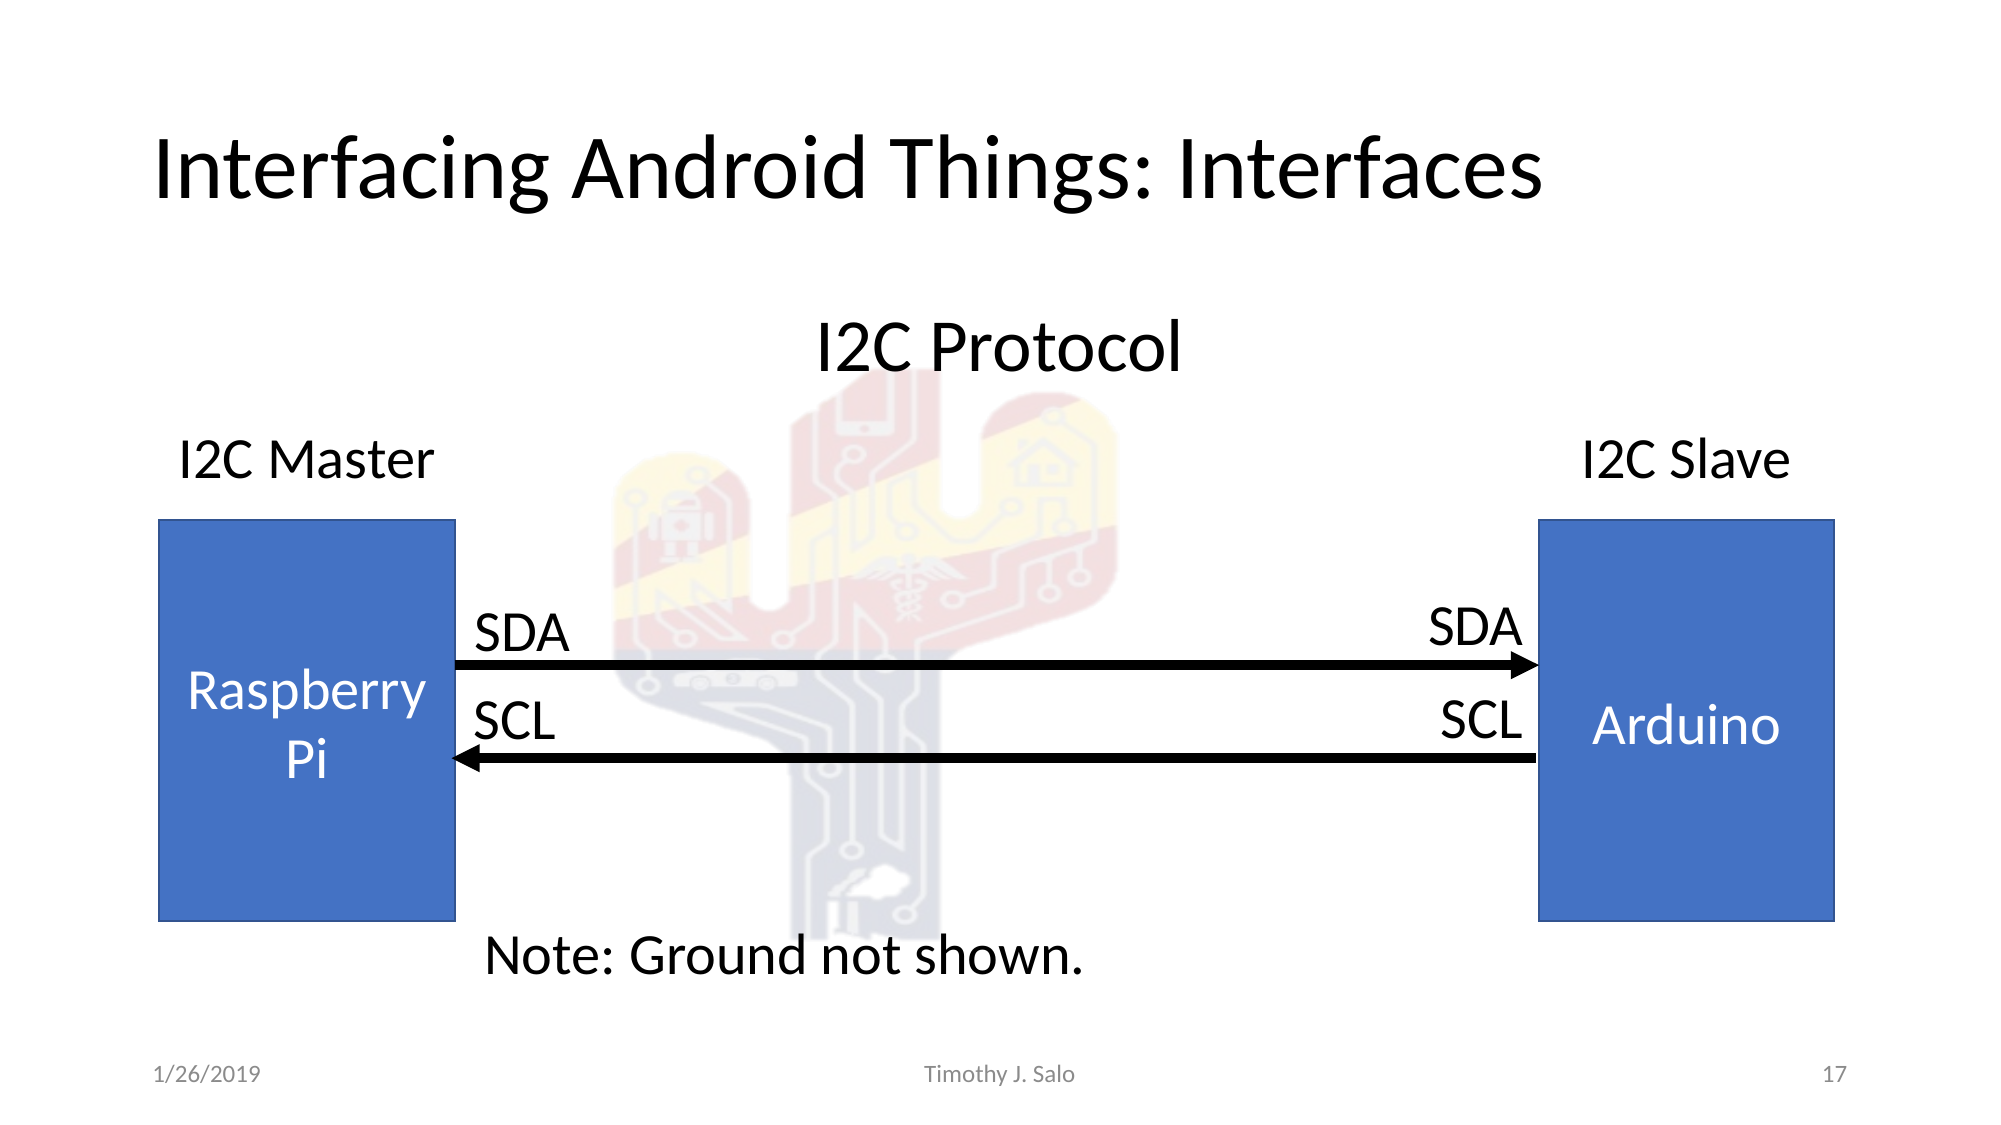

# Interfacing Android Things: Interfaces
I2C Protocol
I2C Master
I2C Slave
Raspberry Pi
Arduino
SDA
SDA
SCL
SCL
Note: Ground not shown.
1/26/2019
Timothy J. Salo
17